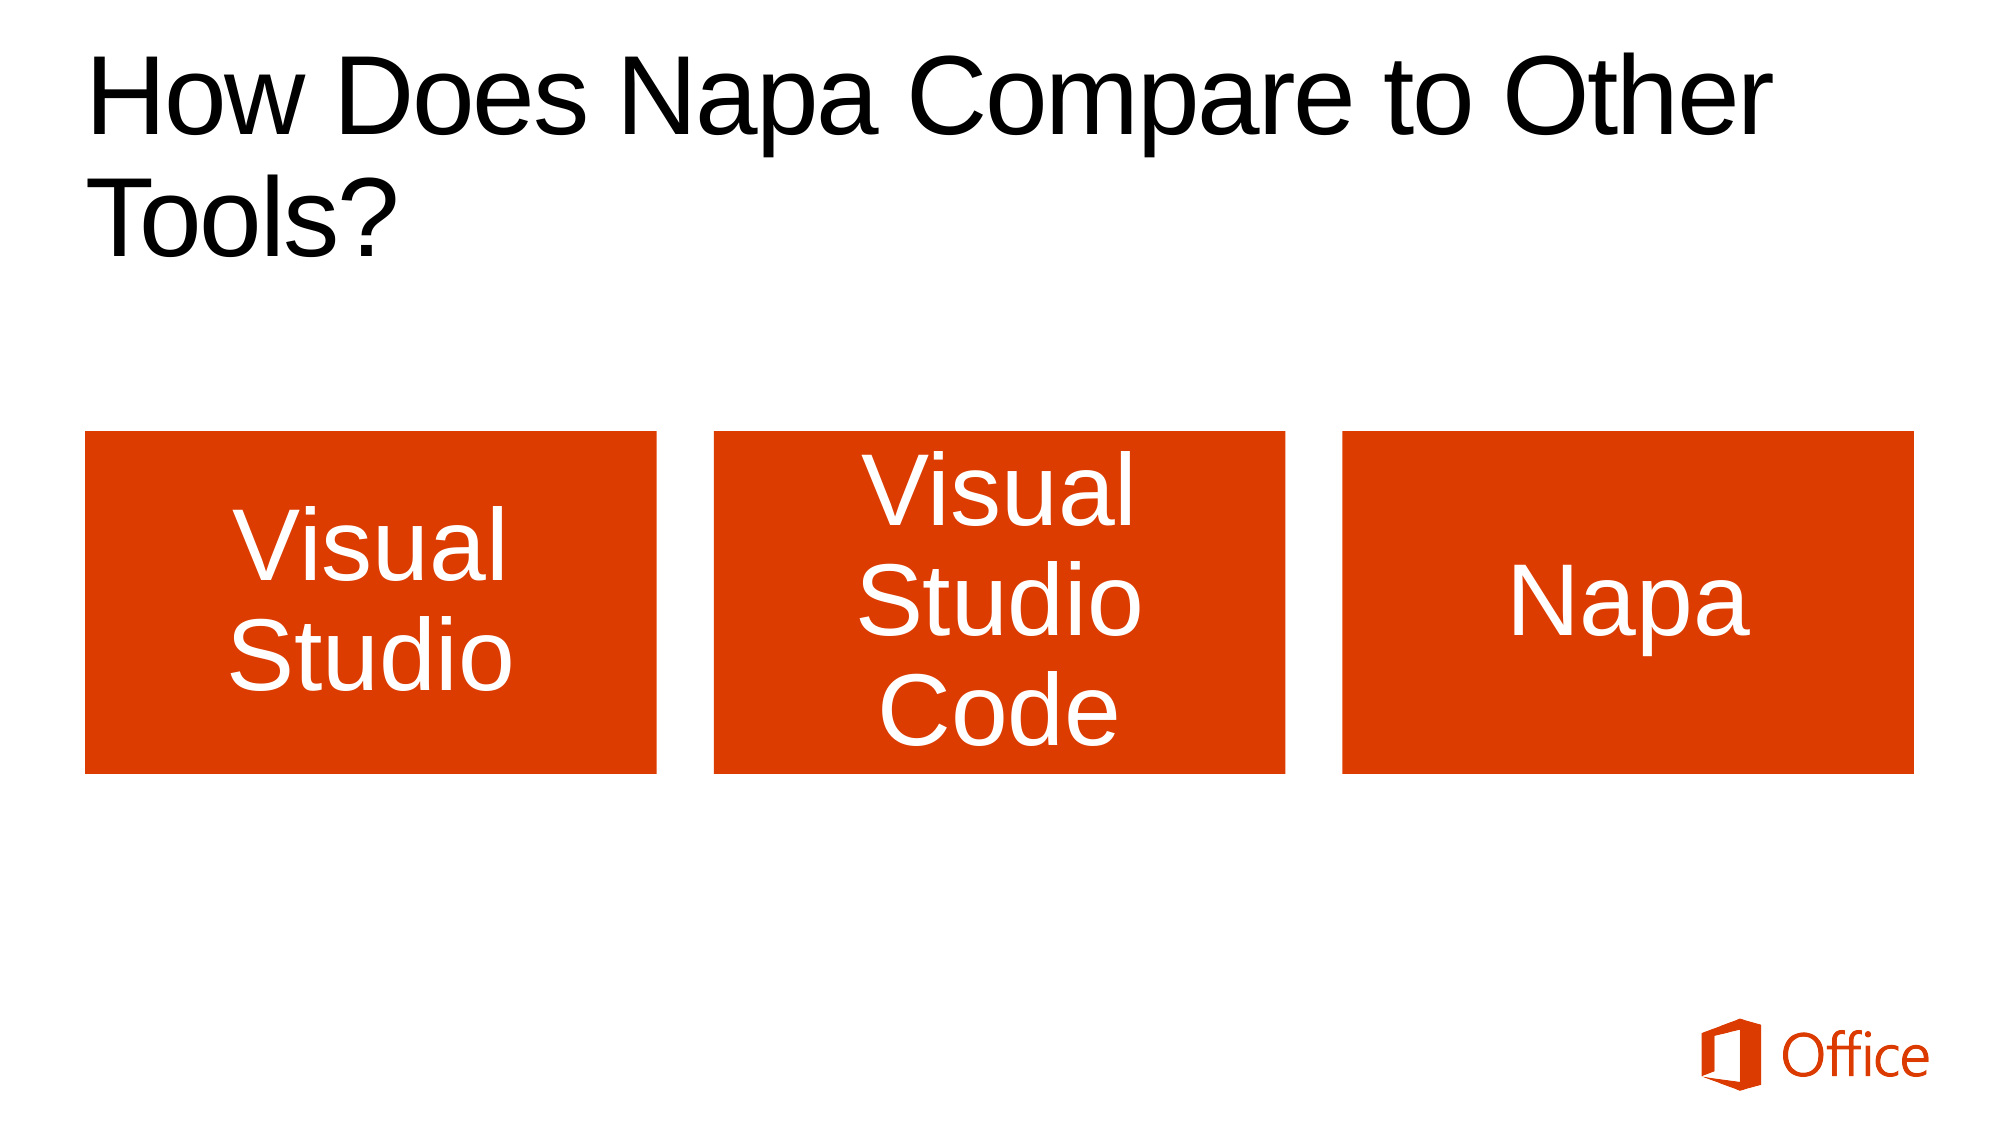

# How Does Napa Compare to Other Tools?
Visual Studio
Visual Studio Code
Napa